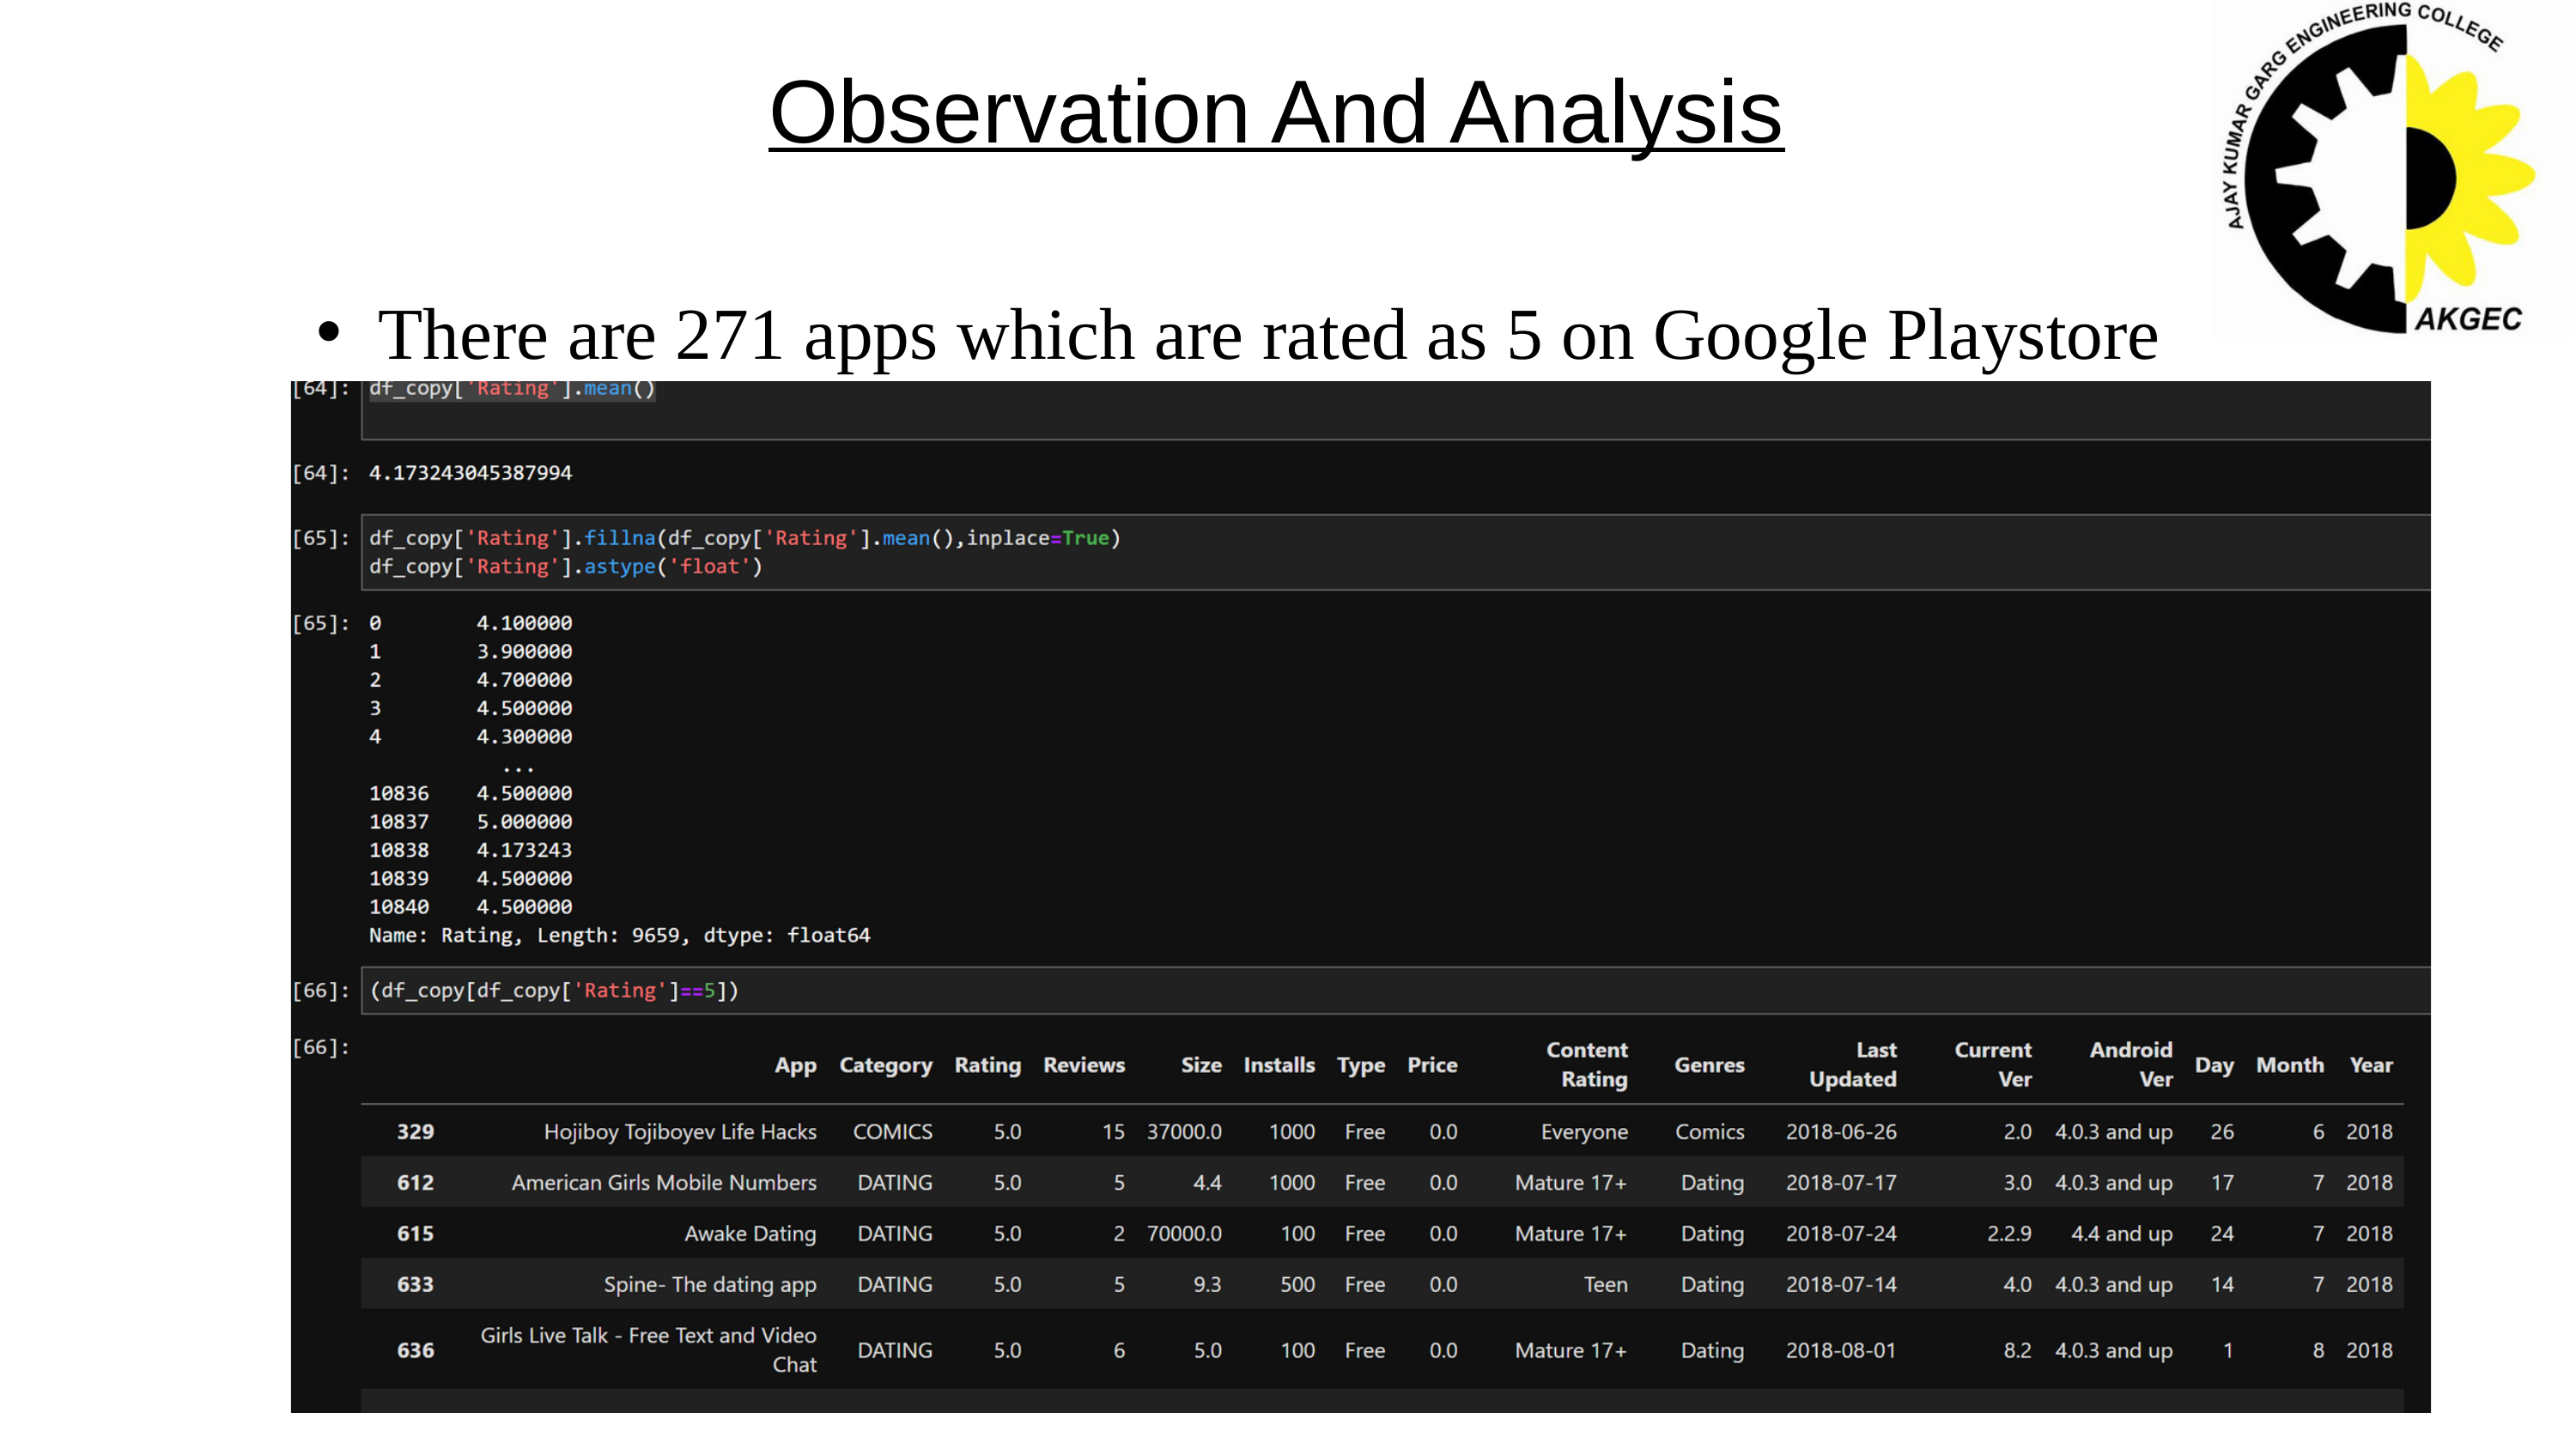

Observation And Analysis
There are 271 apps which are rated as 5 on Google Playstore